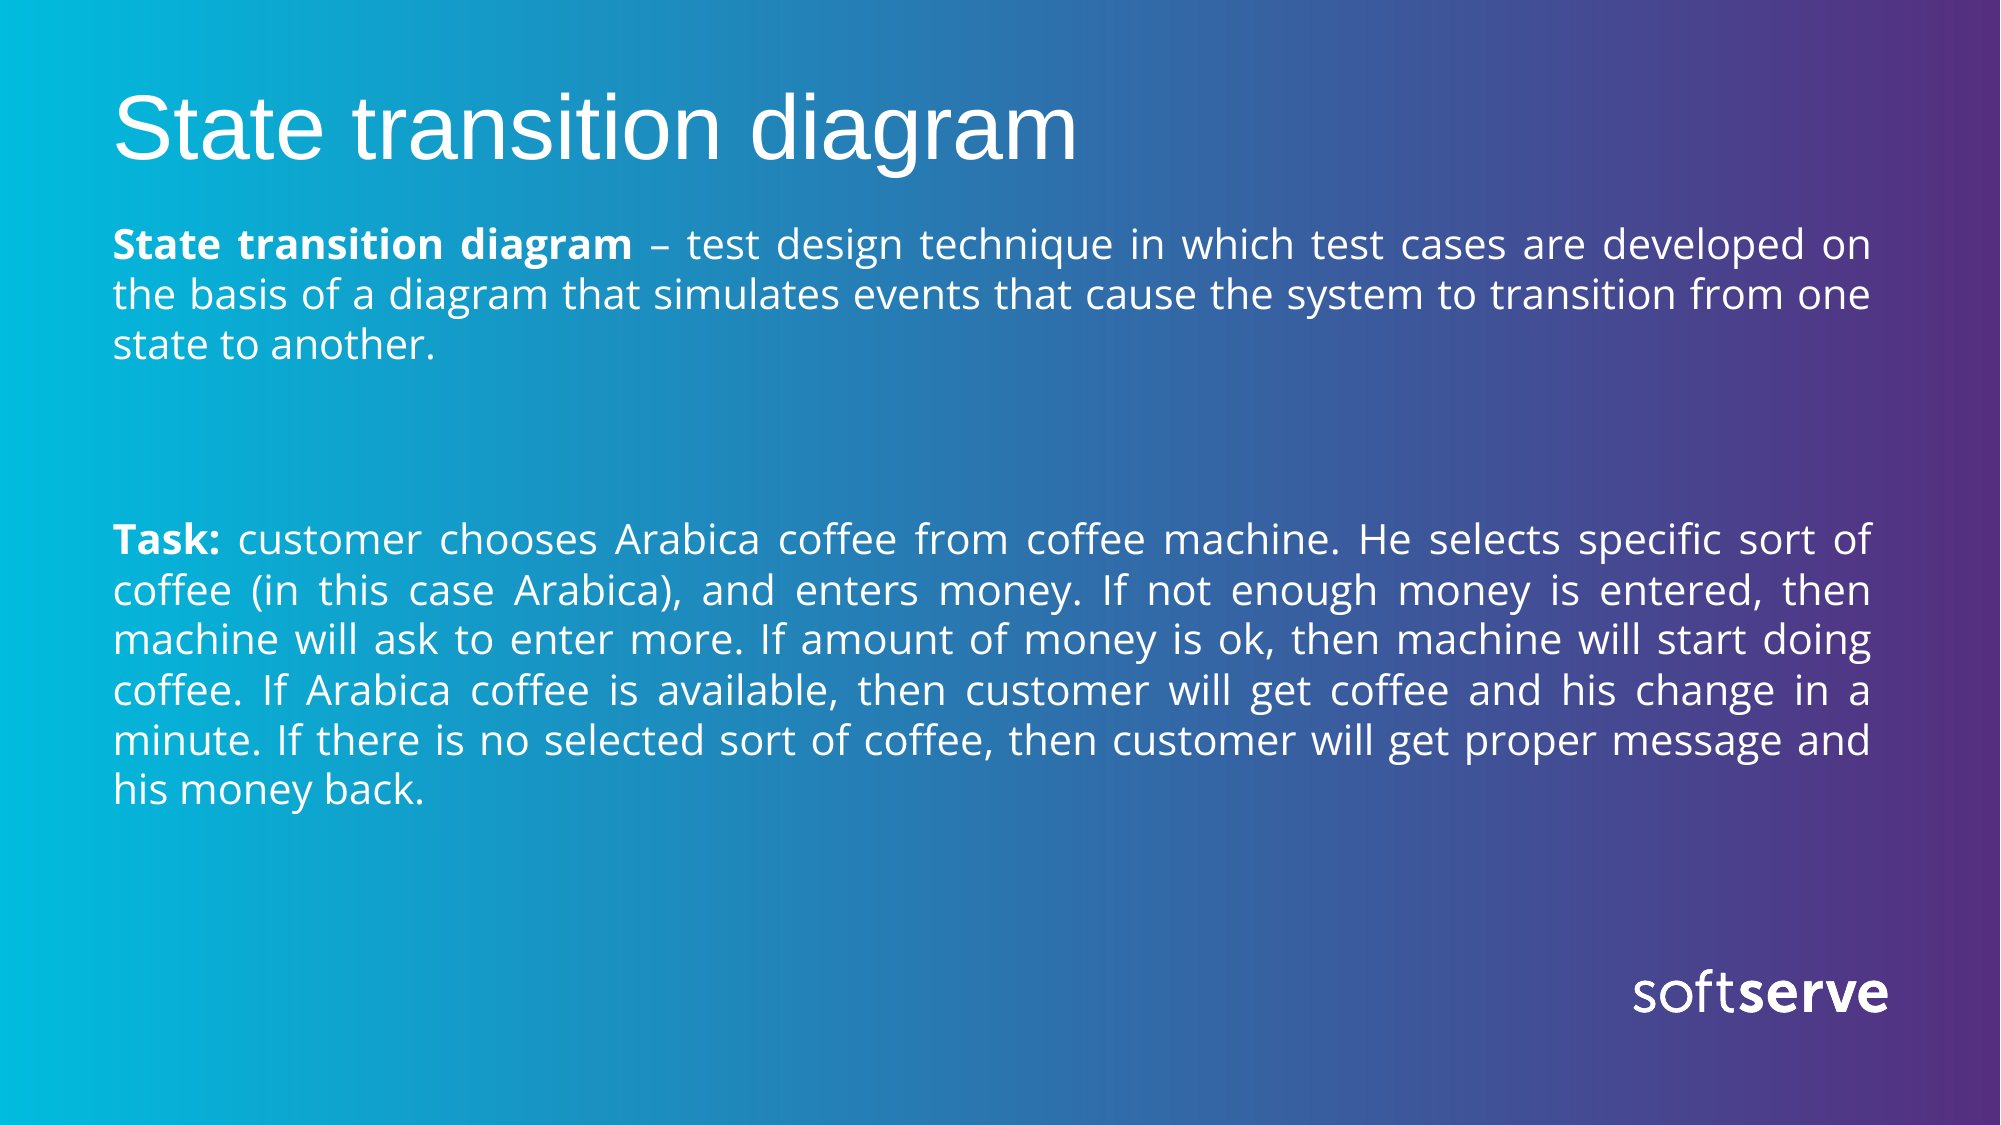

# State transition diagram
State transition diagram – test design technique in which test cases are developed on the basis of a diagram that simulates events that cause the system to transition from one state to another.
Task: customer chooses Arabica coffee from coffee machine. He selects specific sort of coffee (in this case Arabica), and enters money. If not enough money is entered, then machine will ask to enter more. If amount of money is ok, then machine will start doing coffee. If Arabica coffee is available, then customer will get coffee and his change in a minute. If there is no selected sort of coffee, then customer will get proper message and his money back.